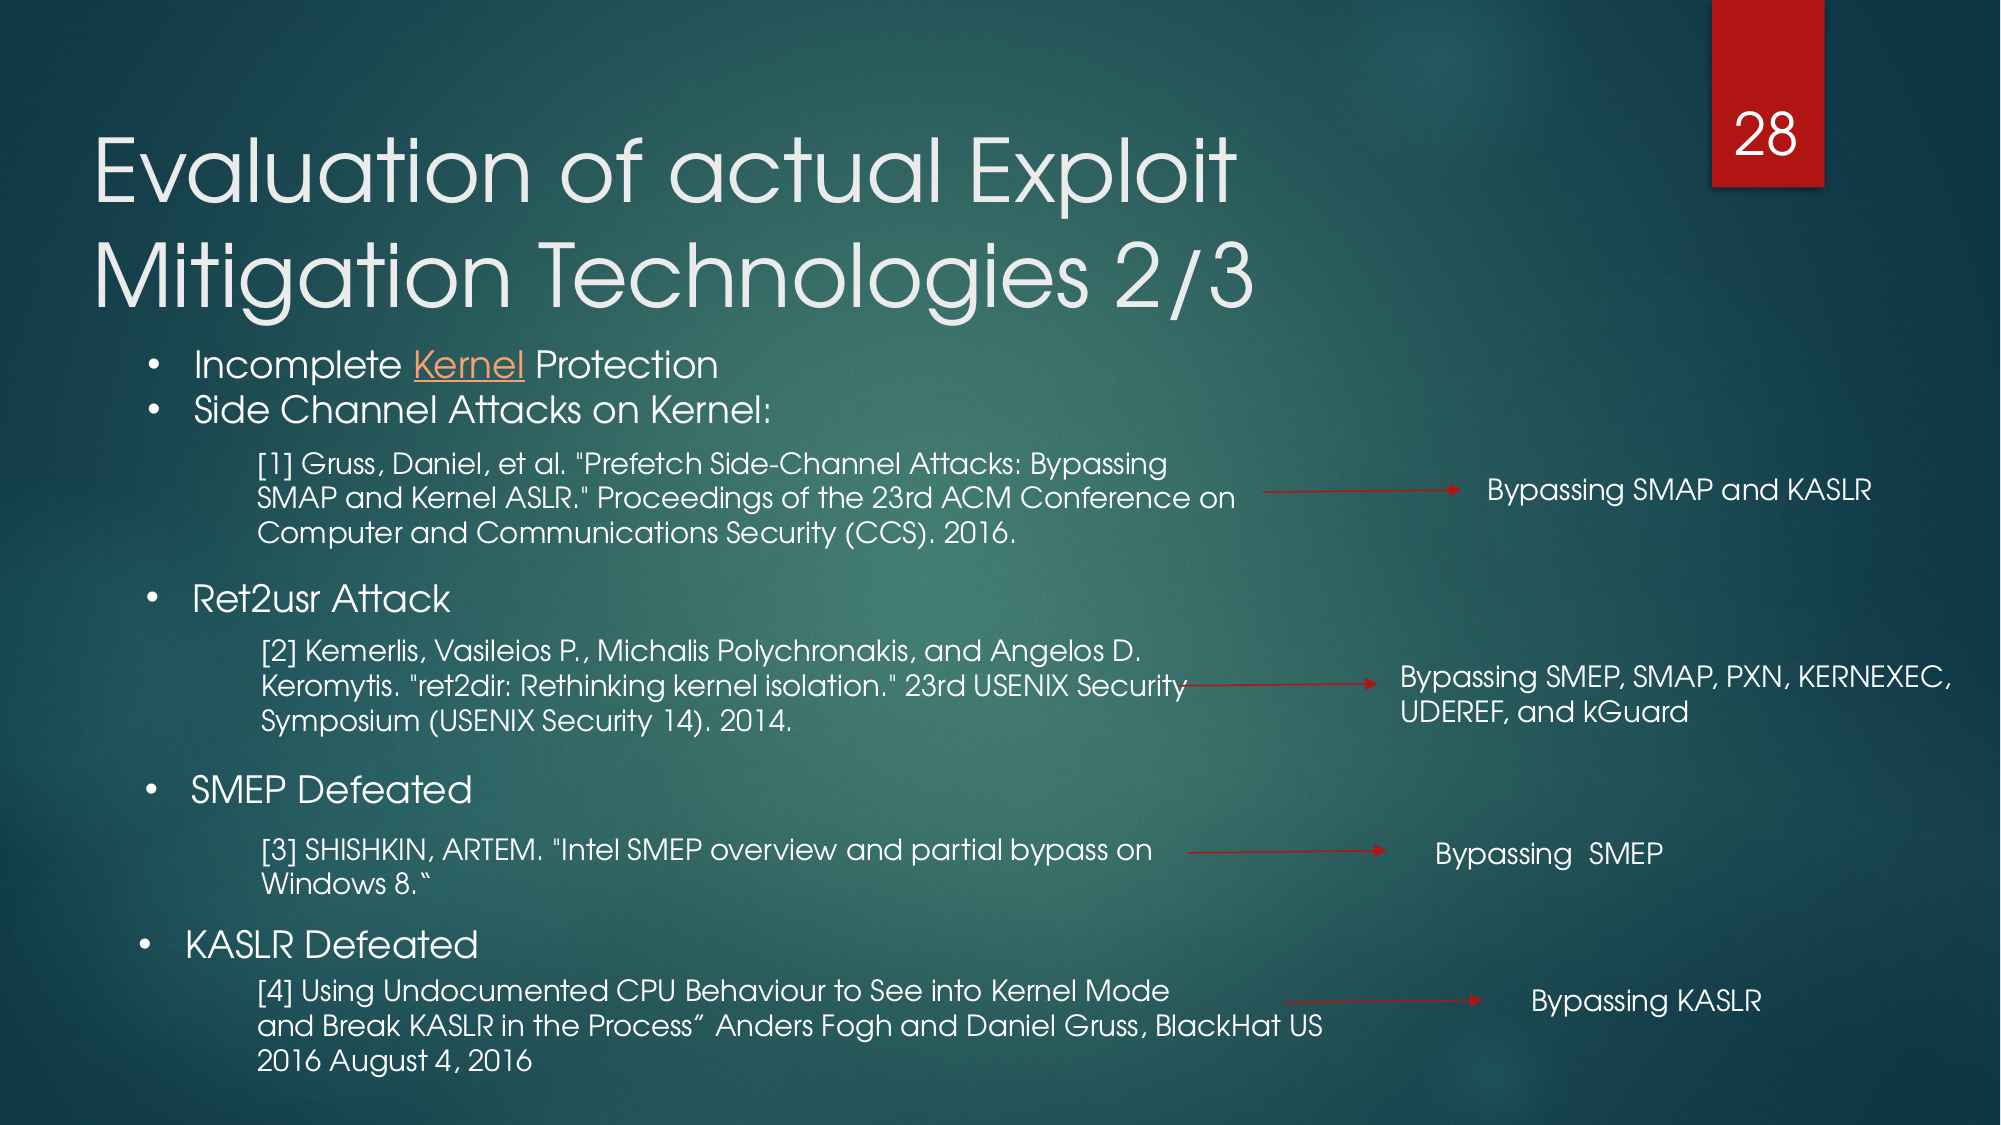

28
# Evaluation of actual Exploit Mitigation Technologies 2/3
Incomplete Kernel Protection
Side Channel Attacks on Kernel:

[1] Gruss, Daniel, et al. "Prefetch Side-Channel Attacks: Bypassing SMAP and Kernel ASLR." Proceedings of the 23rd ACM Conference on Computer and Communications Security (CCS). 2016.
Bypassing SMAP and KASLR
Ret2usr Attack

[2] Kemerlis, Vasileios P., Michalis Polychronakis, and Angelos D. Keromytis. "ret2dir: Rethinking kernel isolation." 23rd USENIX Security Symposium (USENIX Security 14). 2014.
Bypassing SMEP, SMAP, PXN, KERNEXEC,
UDEREF, and kGuard
SMEP Defeated
[3] SHISHKIN, ARTEM. "Intel SMEP overview and partial bypass on Windows 8.“
Bypassing  SMEP
KASLR Defeated
[4] Using Undocumented CPU Behaviour to See into Kernel Mode
and Break KASLR in the Process” Anders Fogh and Daniel Gruss, BlackHat US 2016 August 4, 2016
Bypassing KASLR